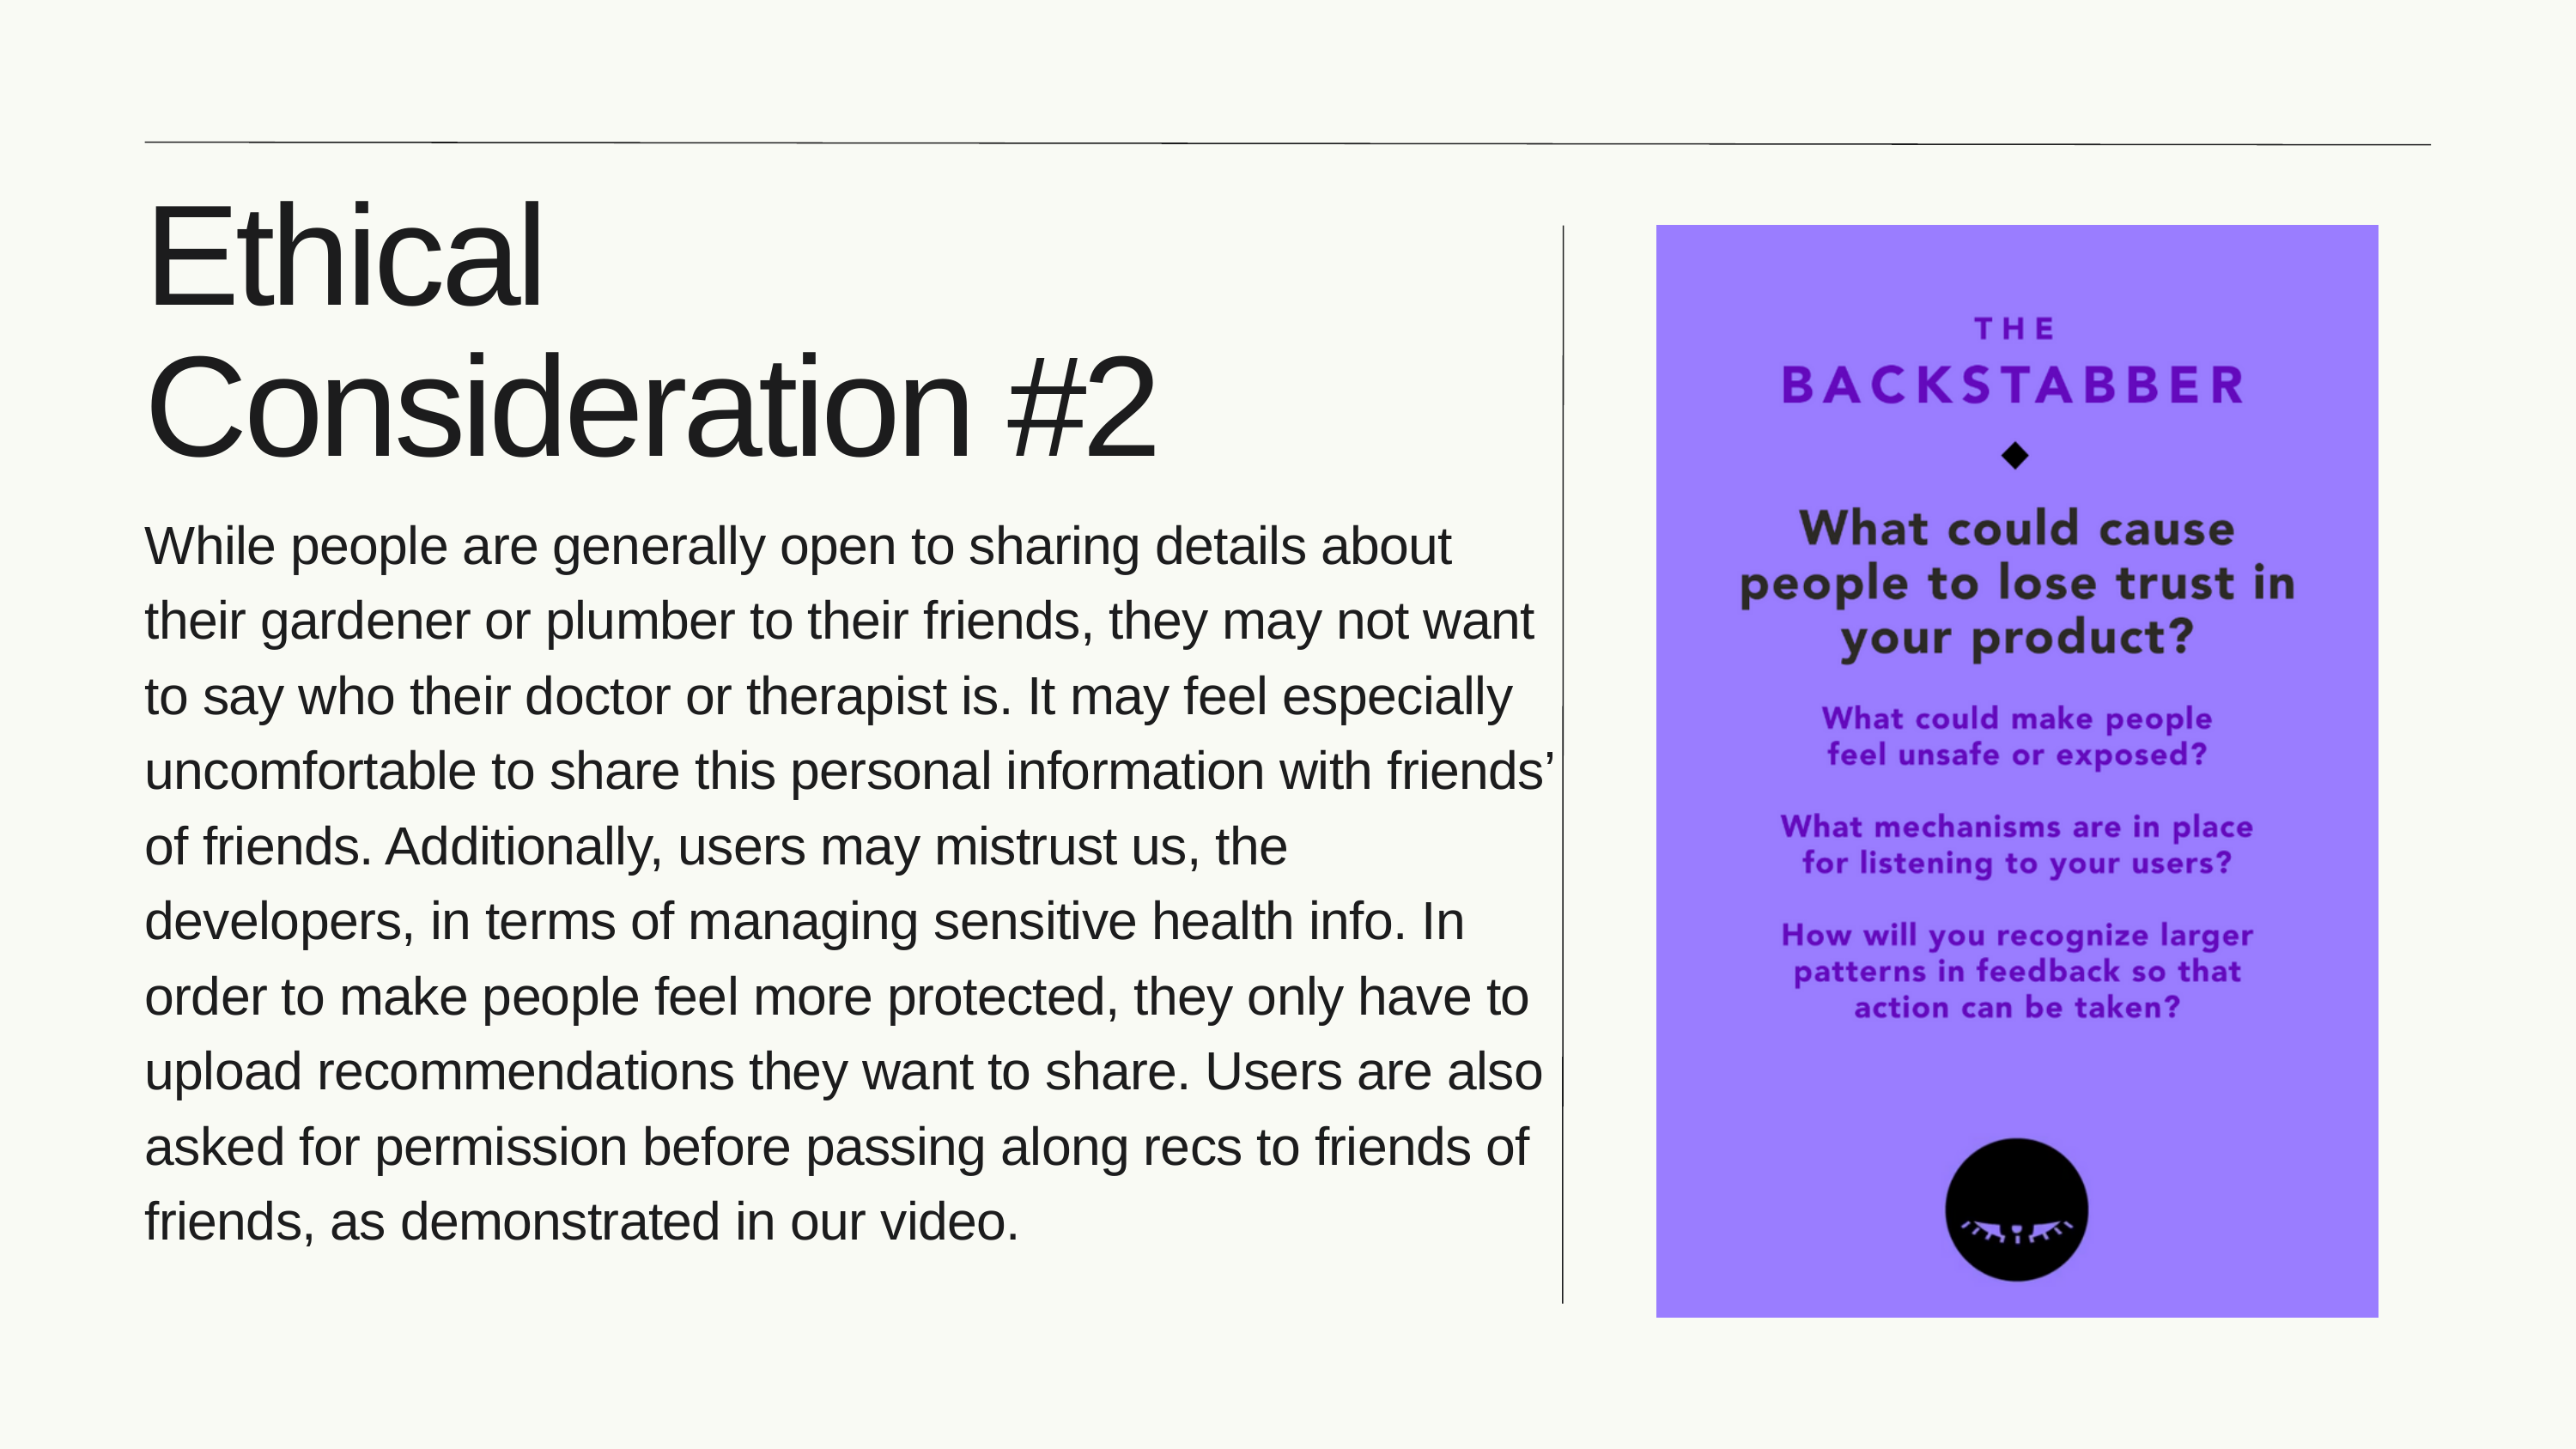

Ethical Consideration #2

While people are generally open to sharing details about their gardener or plumber to their friends, they may not want to say who their doctor or therapist is. It may feel especially uncomfortable to share this personal information with friends’ of friends. Additionally, users may mistrust us, the developers, in terms of managing sensitive health info. In order to make people feel more protected, they only have to upload recommendations they want to share. Users are also asked for permission before passing along recs to friends of friends, as demonstrated in our video.